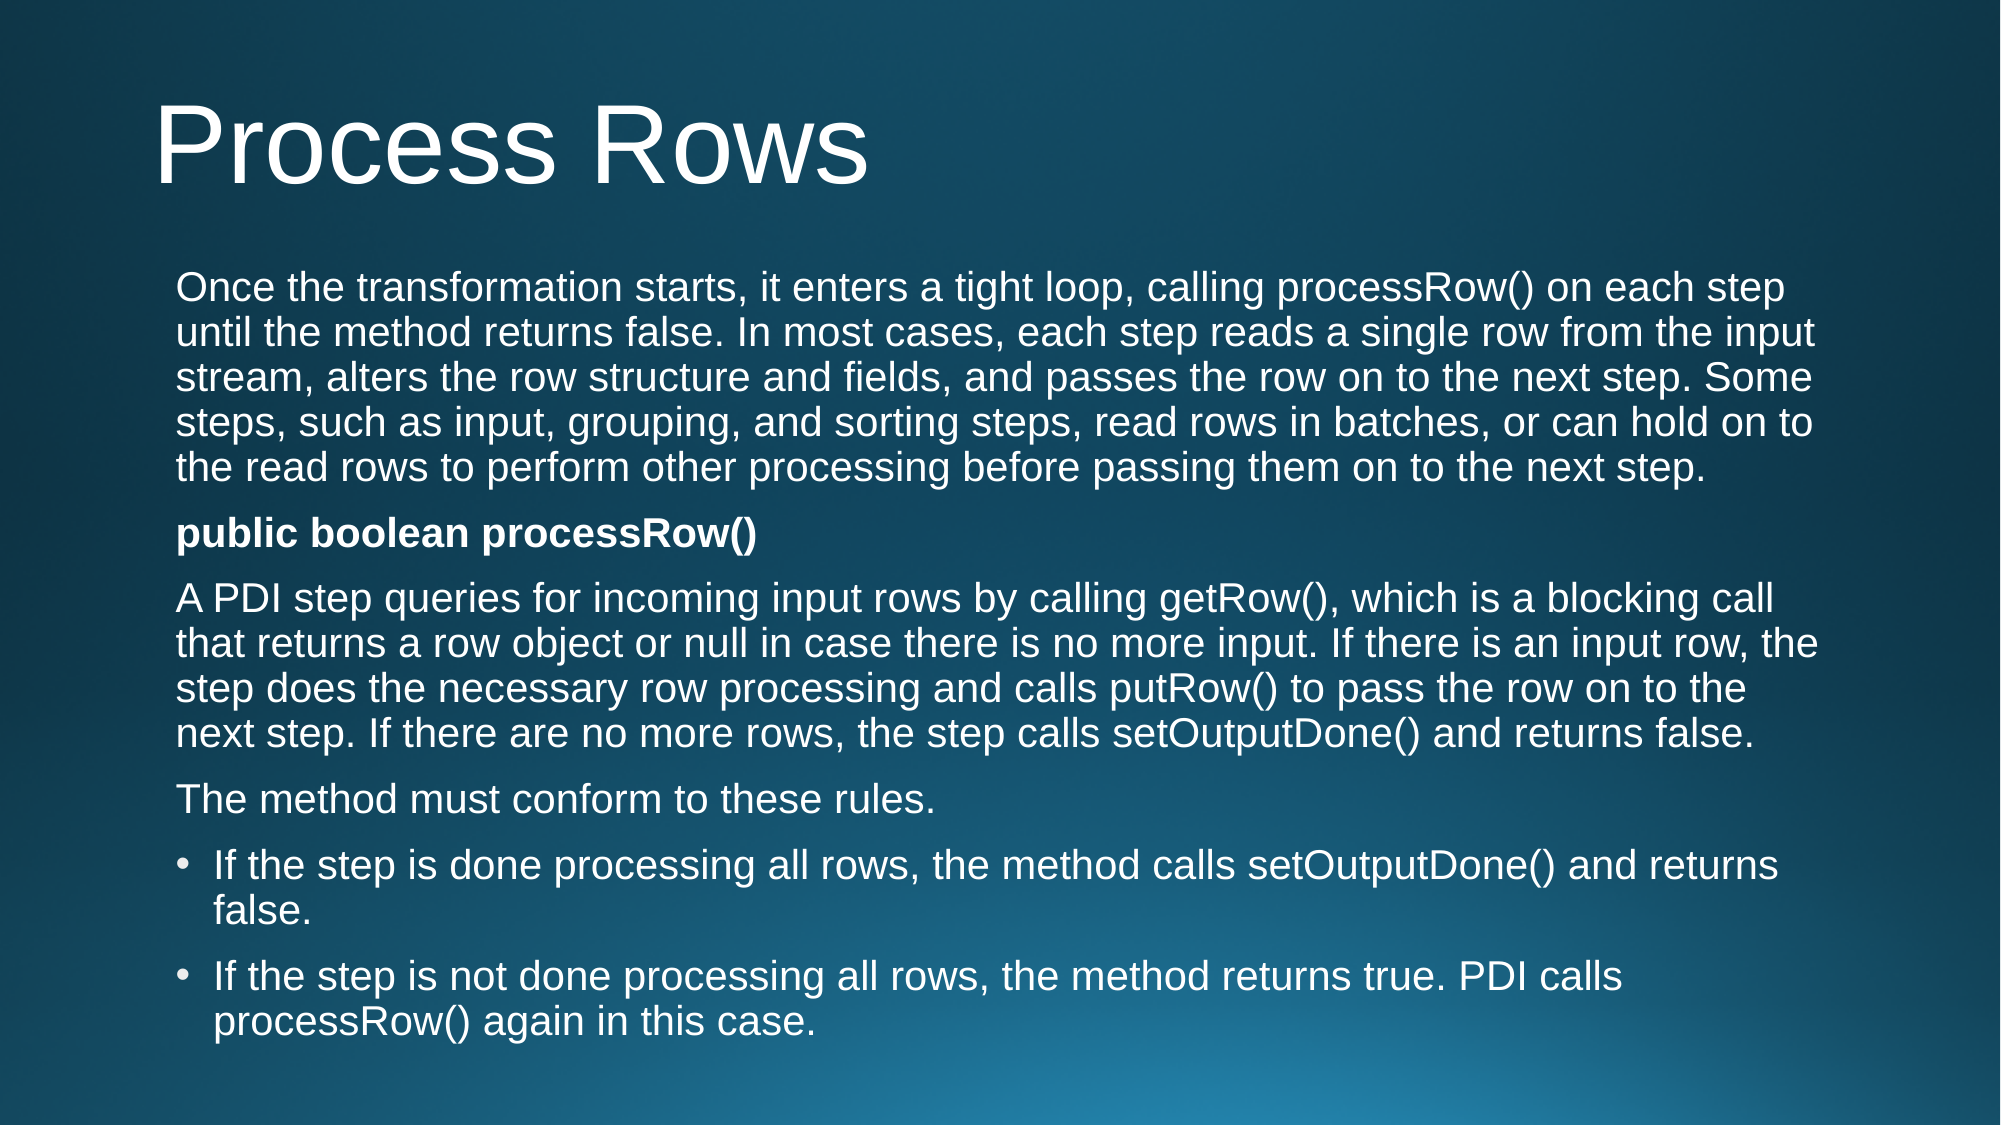

# Process Rows
Once the transformation starts, it enters a tight loop, calling processRow() on each step until the method returns false. In most cases, each step reads a single row from the input stream, alters the row structure and fields, and passes the row on to the next step. Some steps, such as input, grouping, and sorting steps, read rows in batches, or can hold on to the read rows to perform other processing before passing them on to the next step.
public boolean processRow()
A PDI step queries for incoming input rows by calling getRow(), which is a blocking call that returns a row object or null in case there is no more input. If there is an input row, the step does the necessary row processing and calls putRow() to pass the row on to the next step. If there are no more rows, the step calls setOutputDone() and returns false.
The method must conform to these rules.
If the step is done processing all rows, the method calls setOutputDone() and returns false.
If the step is not done processing all rows, the method returns true. PDI calls processRow() again in this case.